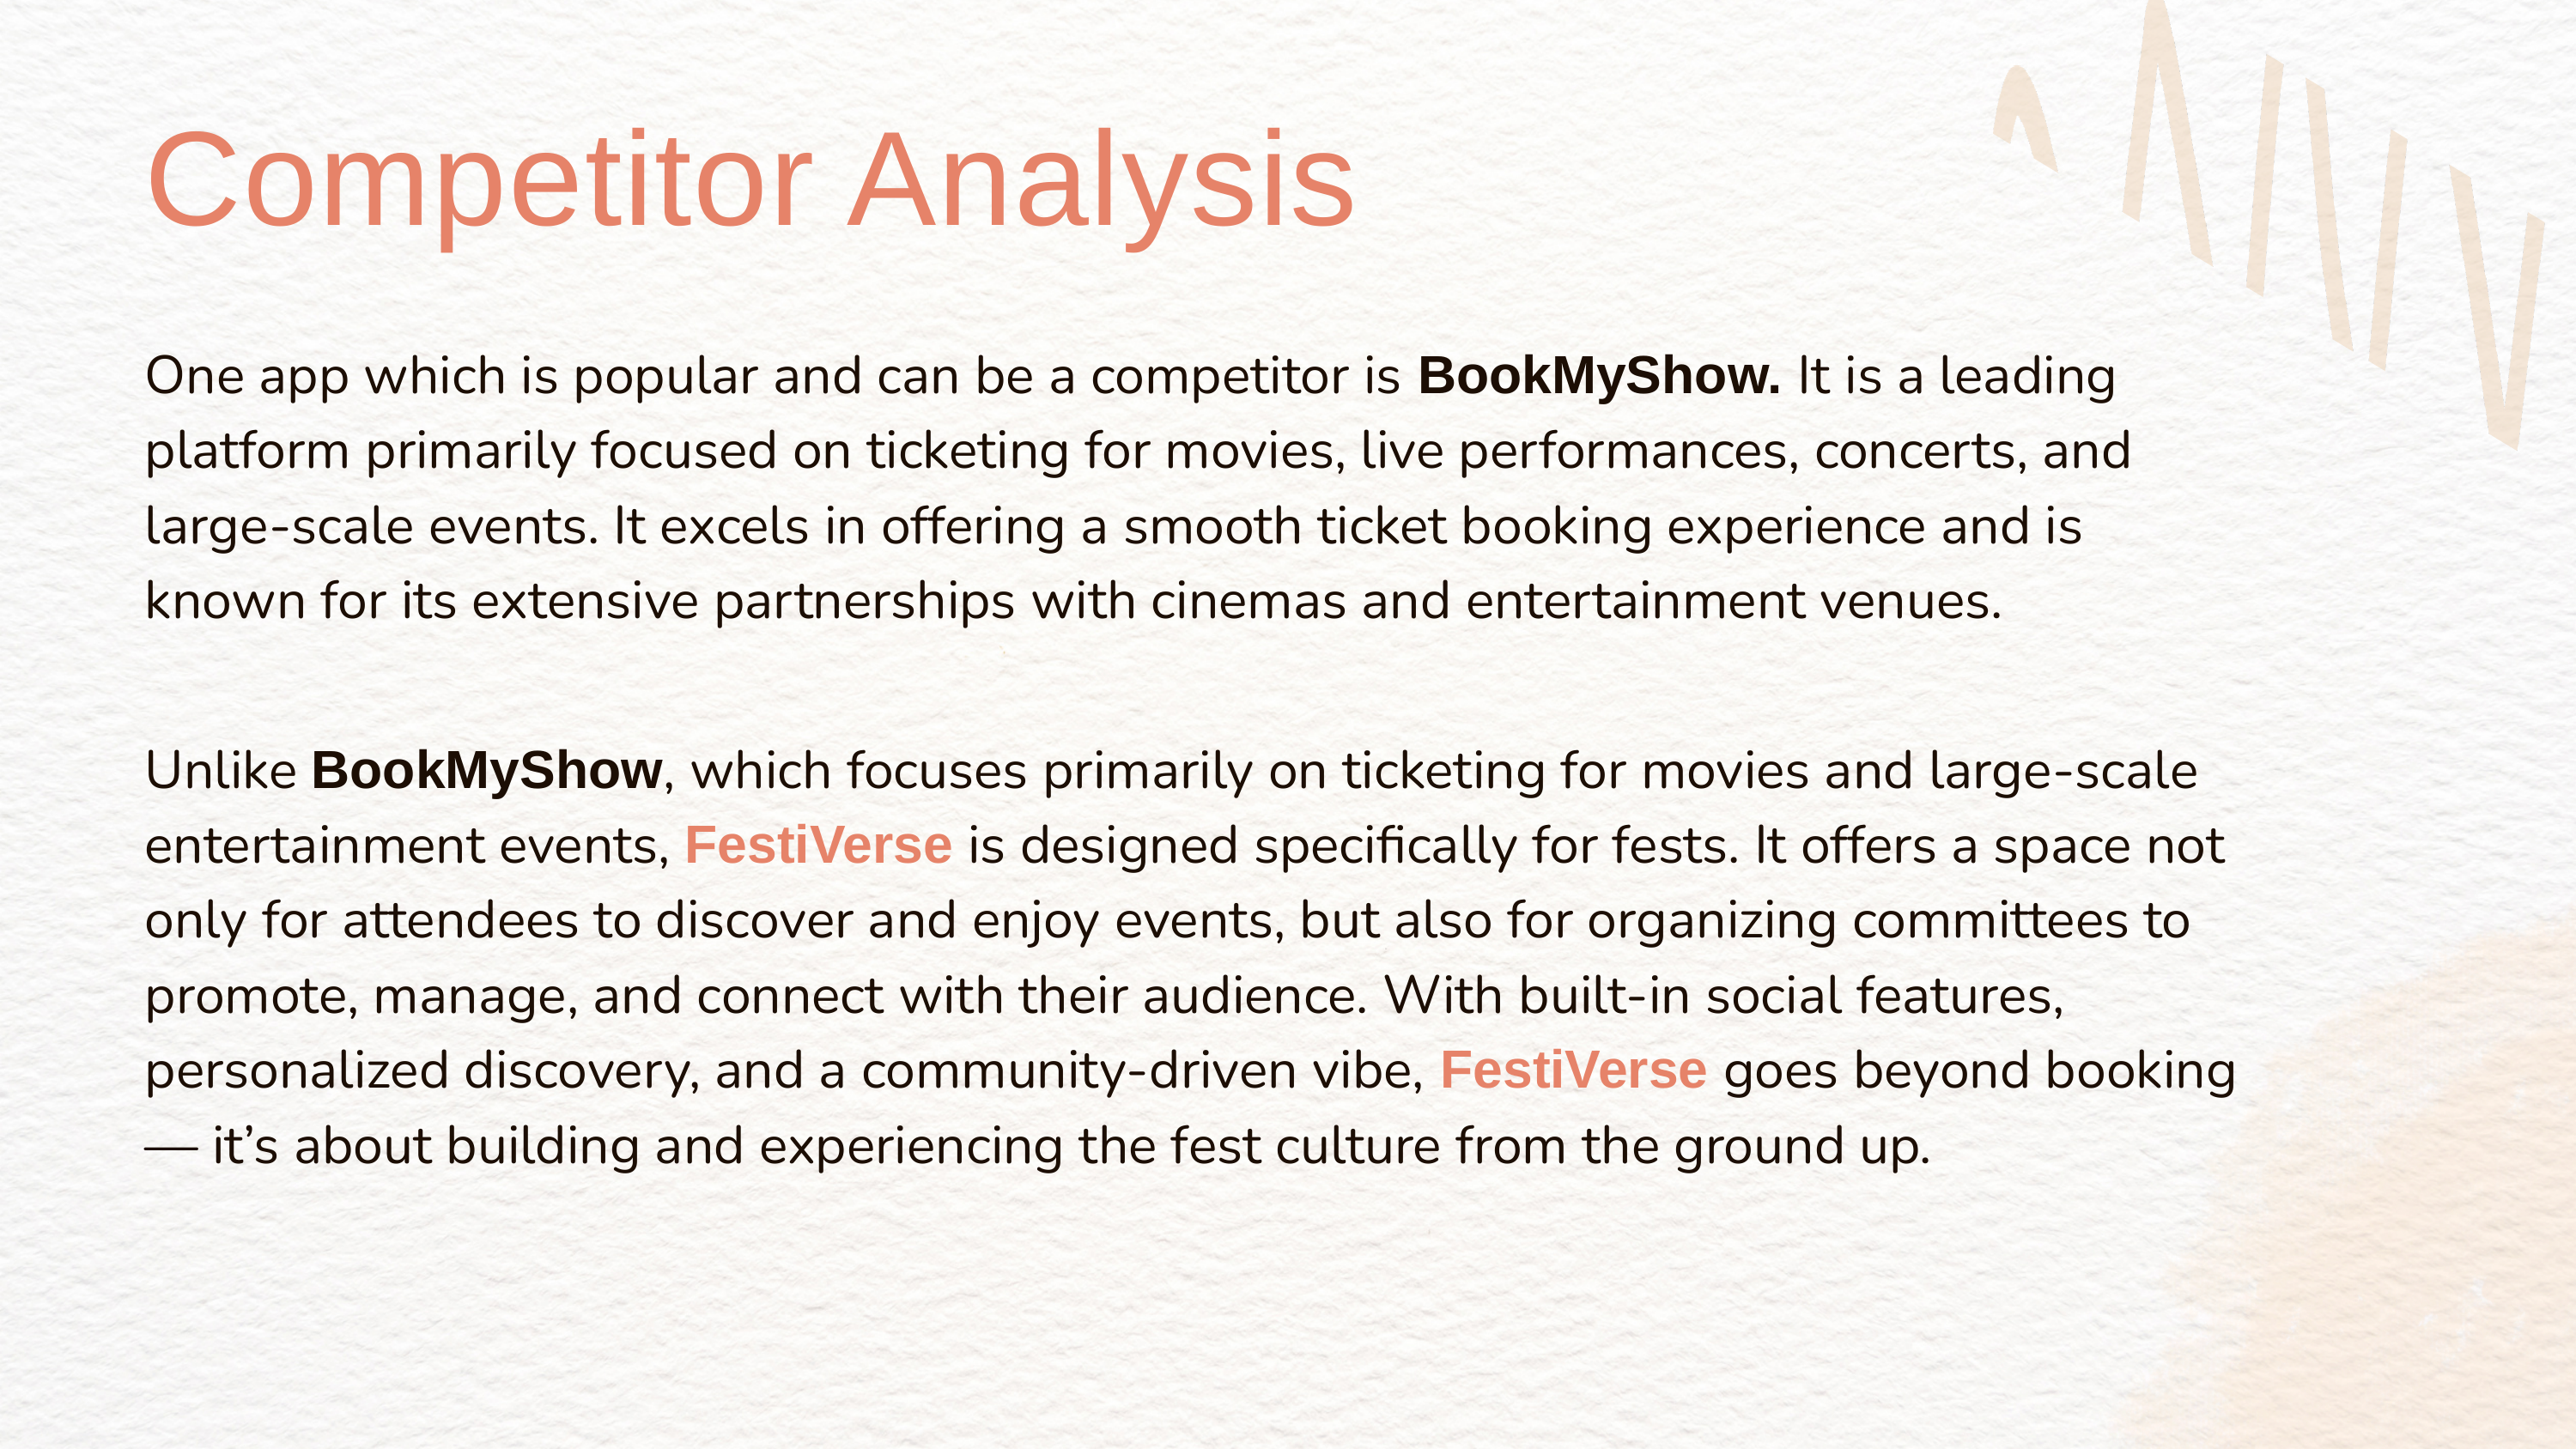

Competitor Analysis

One app which is popular and can be a competitor is BookMyShow. It is a leading platform primarily focused on ticketing for movies, live performances, concerts, and large-scale events. It excels in offering a smooth ticket booking experience and is known for its extensive partnerships with cinemas and entertainment venues.
Unlike BookMyShow, which focuses primarily on ticketing for movies and large-scale entertainment events, FestiVerse is designed specifically for fests. It offers a space not only for attendees to discover and enjoy events, but also for organizing committees to promote, manage, and connect with their audience. With built-in social features, personalized discovery, and a community-driven vibe, FestiVerse goes beyond booking — it’s about building and experiencing the fest culture from the ground up.